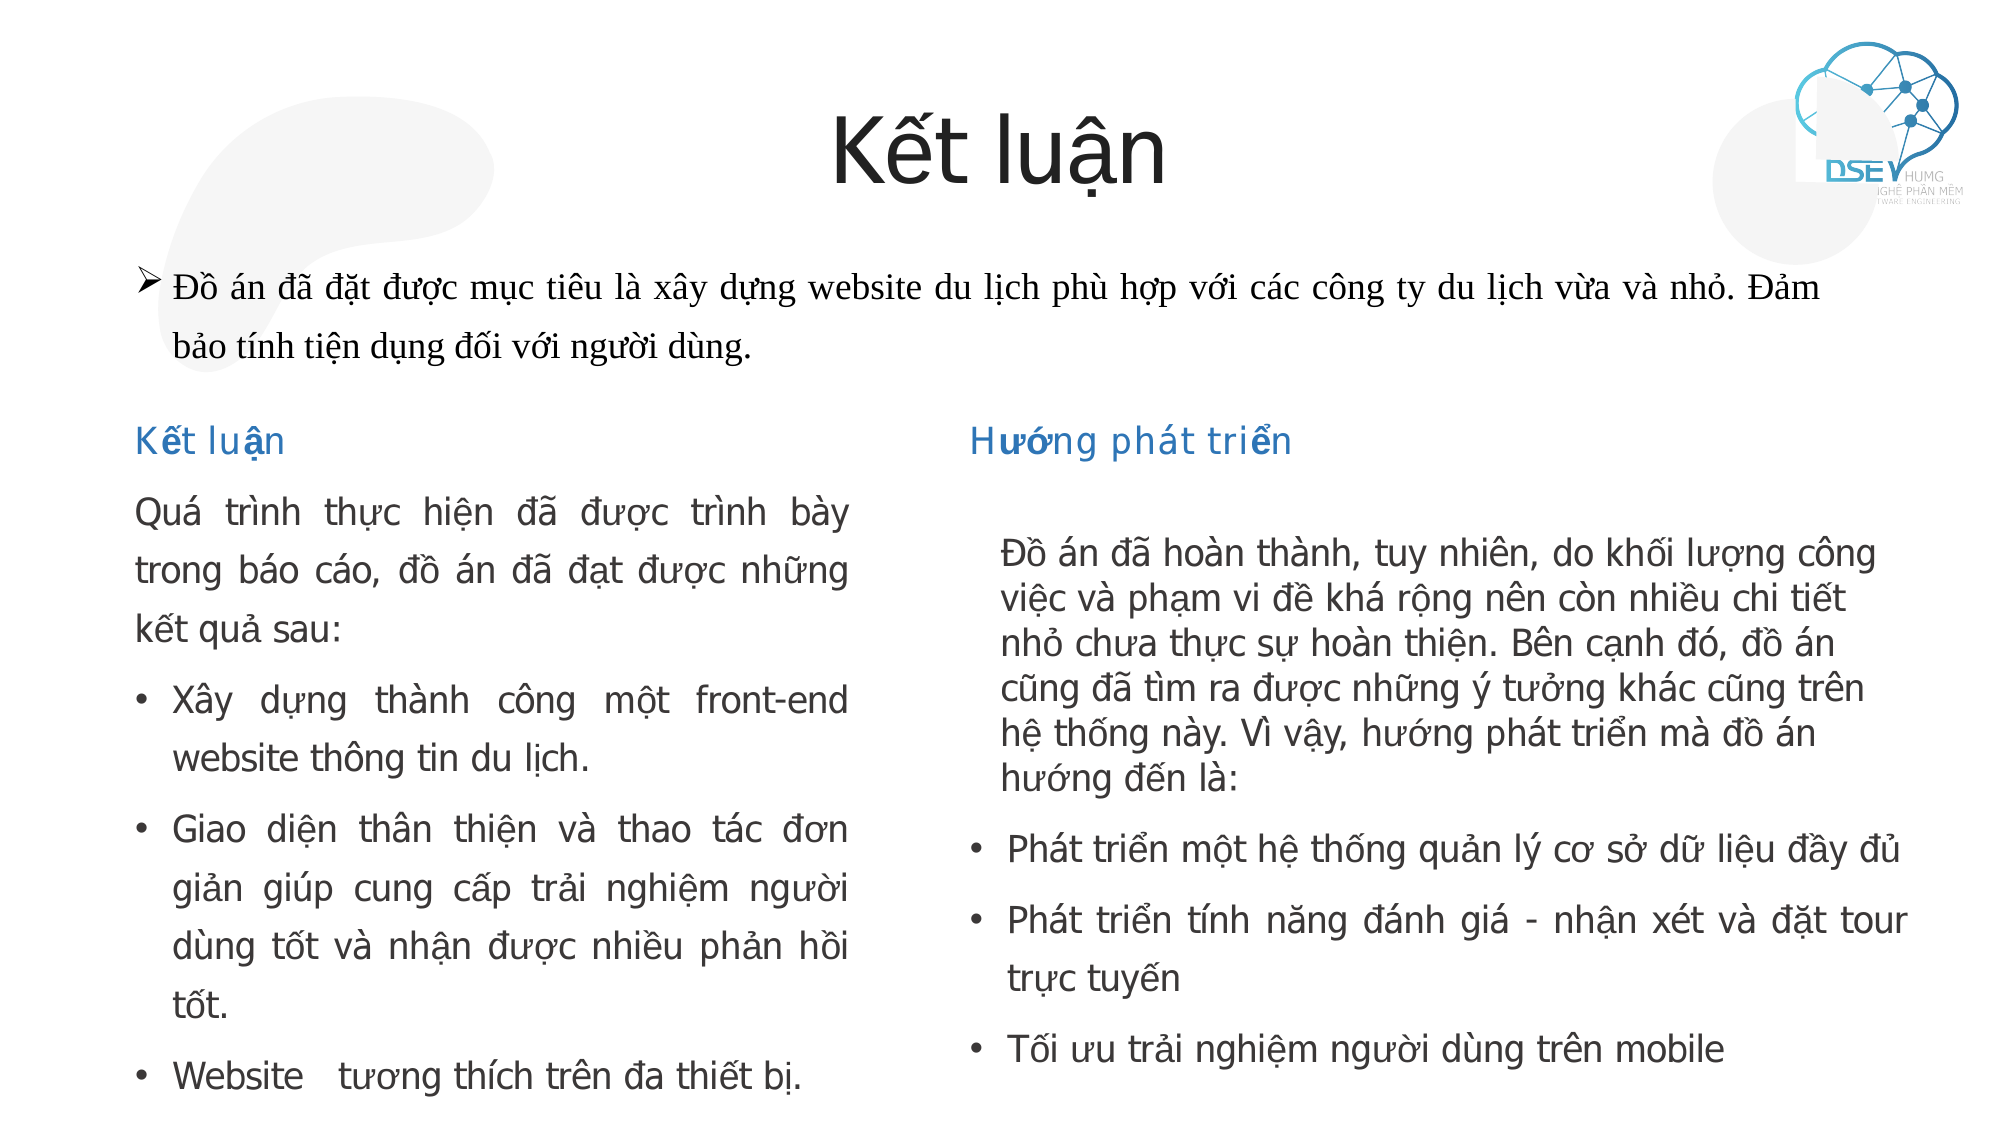

# Kết luận
Đồ án đã đặt được mục tiêu là xây dựng website du lịch phù hợp với các công ty du lịch vừa và nhỏ. Đảm bảo tính tiện dụng đối với người dùng.
Kết luận
Quá trình thực hiện đã được trình bày trong báo cáo, đồ án đã đạt được những kết quả sau:
Xây dựng thành công một front-end website thông tin du lịch.
Giao diện thân thiện và thao tác đơn giản giúp cung cấp trải nghiệm người dùng tốt và nhận được nhiều phản hồi tốt.
Website   tương thích trên đa thiết bị.
Hướng phát triển
Đồ án đã hoàn thành, tuy nhiên, do khối lượng công việc và phạm vi đề khá rộng nên còn nhiều chi tiết nhỏ chưa thực sự hoàn thiện. Bên cạnh đó, đồ án cũng đã tìm ra được những ý tưởng khác cũng trên hệ thống này. Vì vậy, hướng phát triển mà đồ án hướng đến là:
Phát triển một hệ thống quản lý cơ sở dữ liệu đầy đủ
Phát triển tính năng đánh giá - nhận xét và đặt tour trực tuyến
Tối ưu trải nghiệm người dùng trên mobile